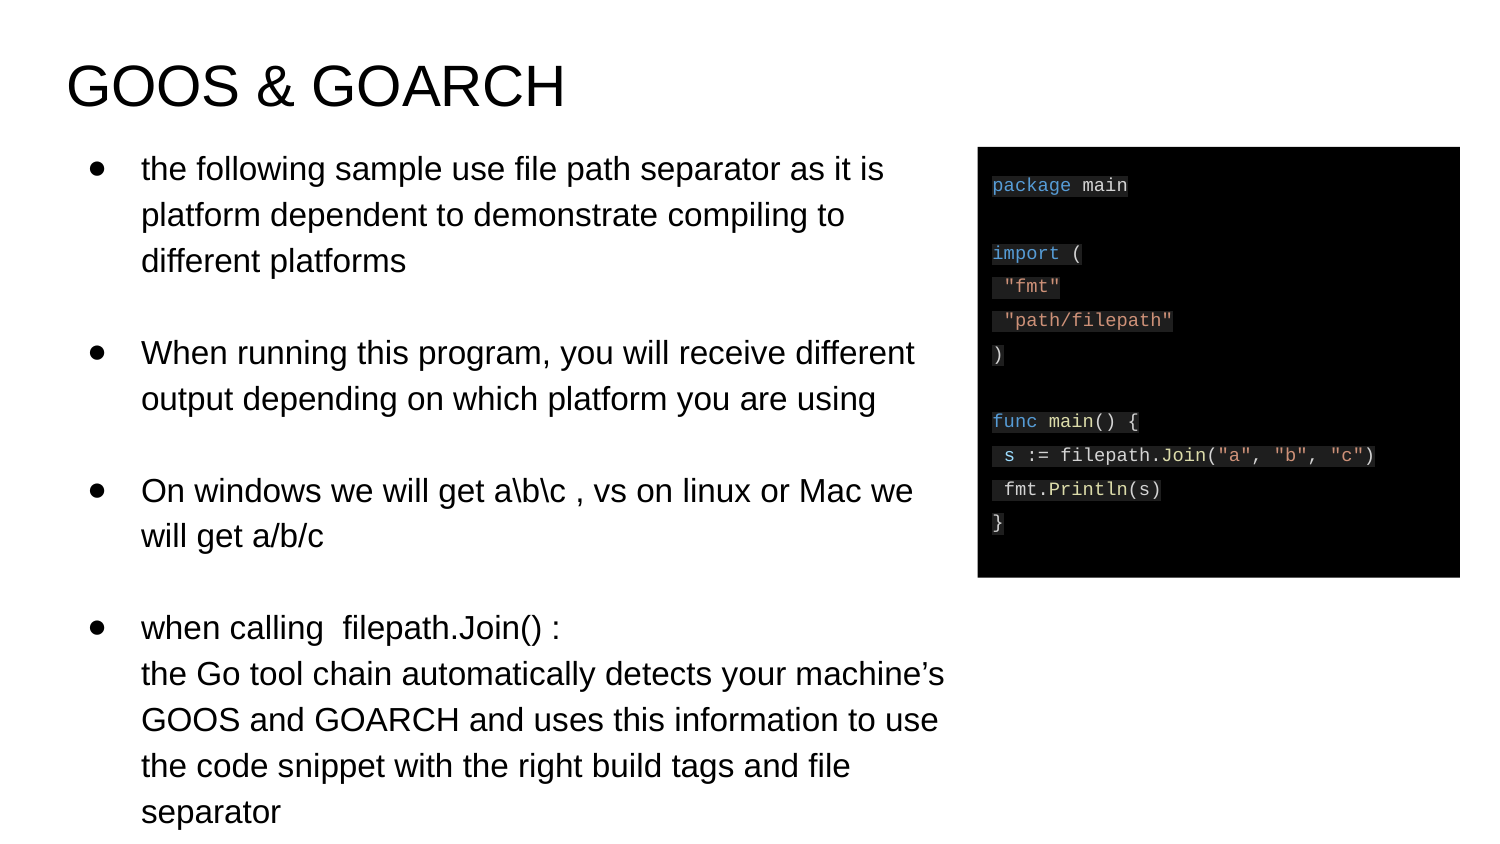

# GOOS & GOARCH
the following sample use file path separator as it is  platform dependent to demonstrate compiling to different platforms

When running this program, you will receive different output depending on which platform you are using

On windows we will get a\b\c , vs on linux or Mac we will get a/b/c

when calling  filepath.Join() :
the Go tool chain automatically detects your machine’s GOOS and GOARCH and uses this information to use the code snippet with the right build tags and file separator
package main

import (
 "fmt"
 "path/filepath"
)

func main() {
 s := filepath.Join("a", "b", "c")
 fmt.Println(s)
}